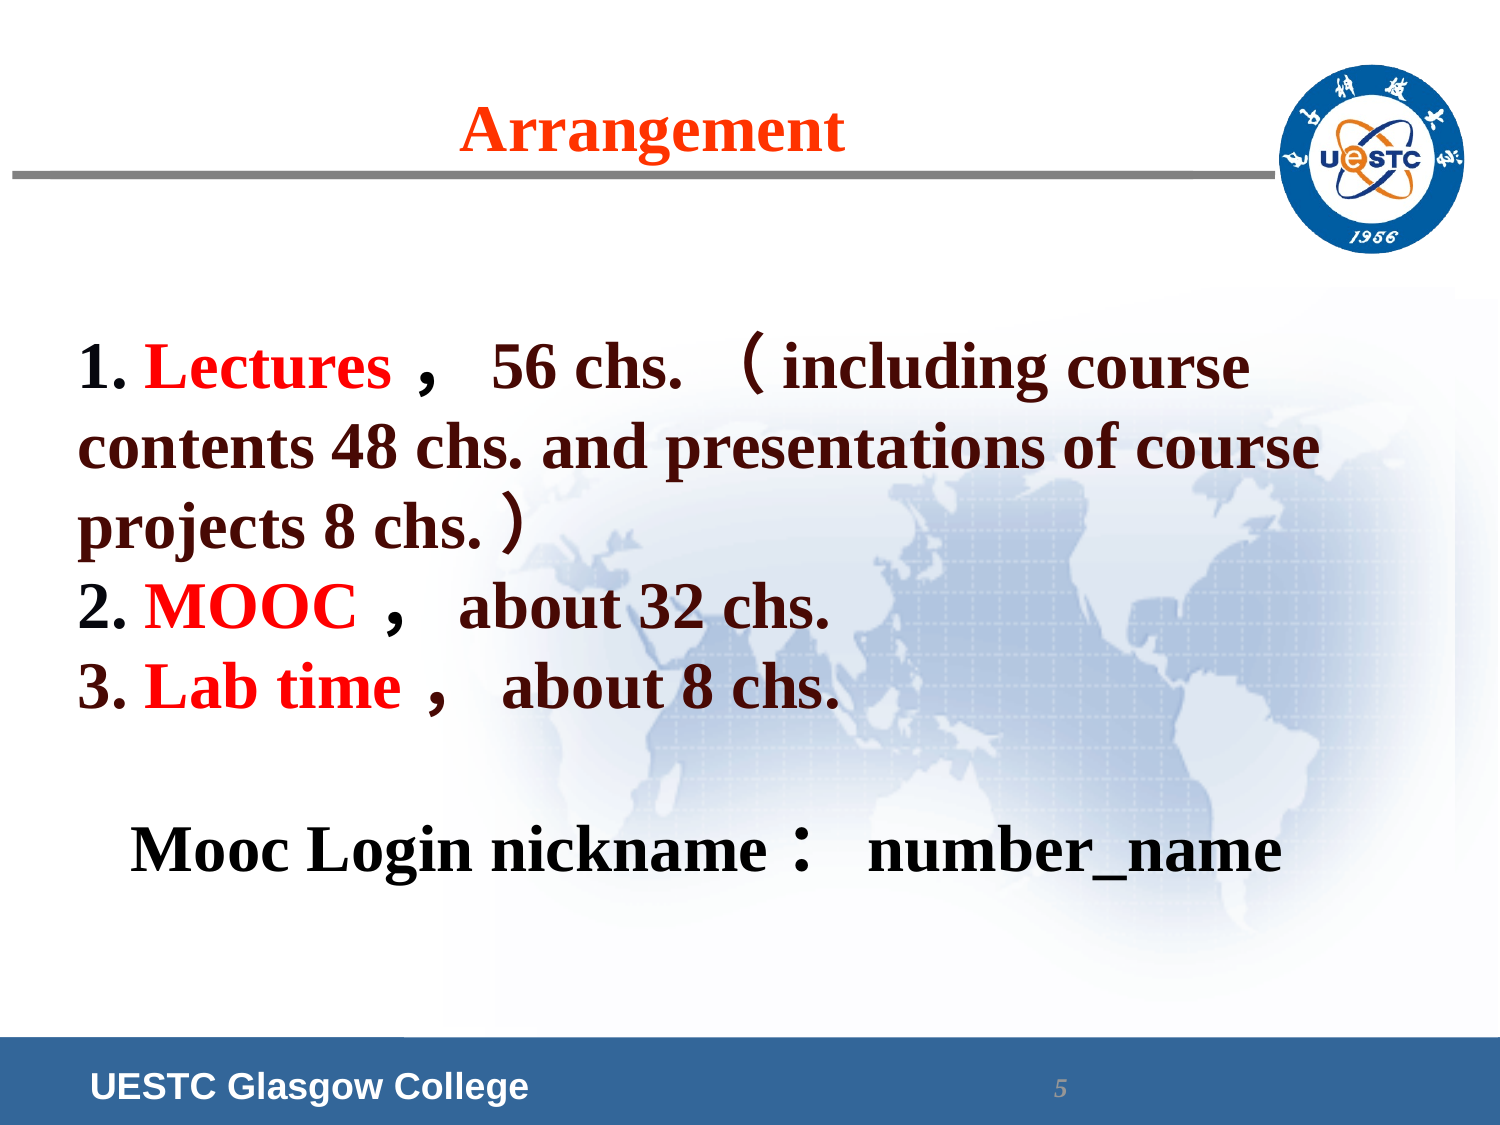

Arrangement
1. Lectures，56 chs.（including course contents 48 chs. and presentations of course projects 8 chs.）
2. MOOC，about 32 chs.
3. Lab time，about 8 chs.
Mooc Login nickname：number_name